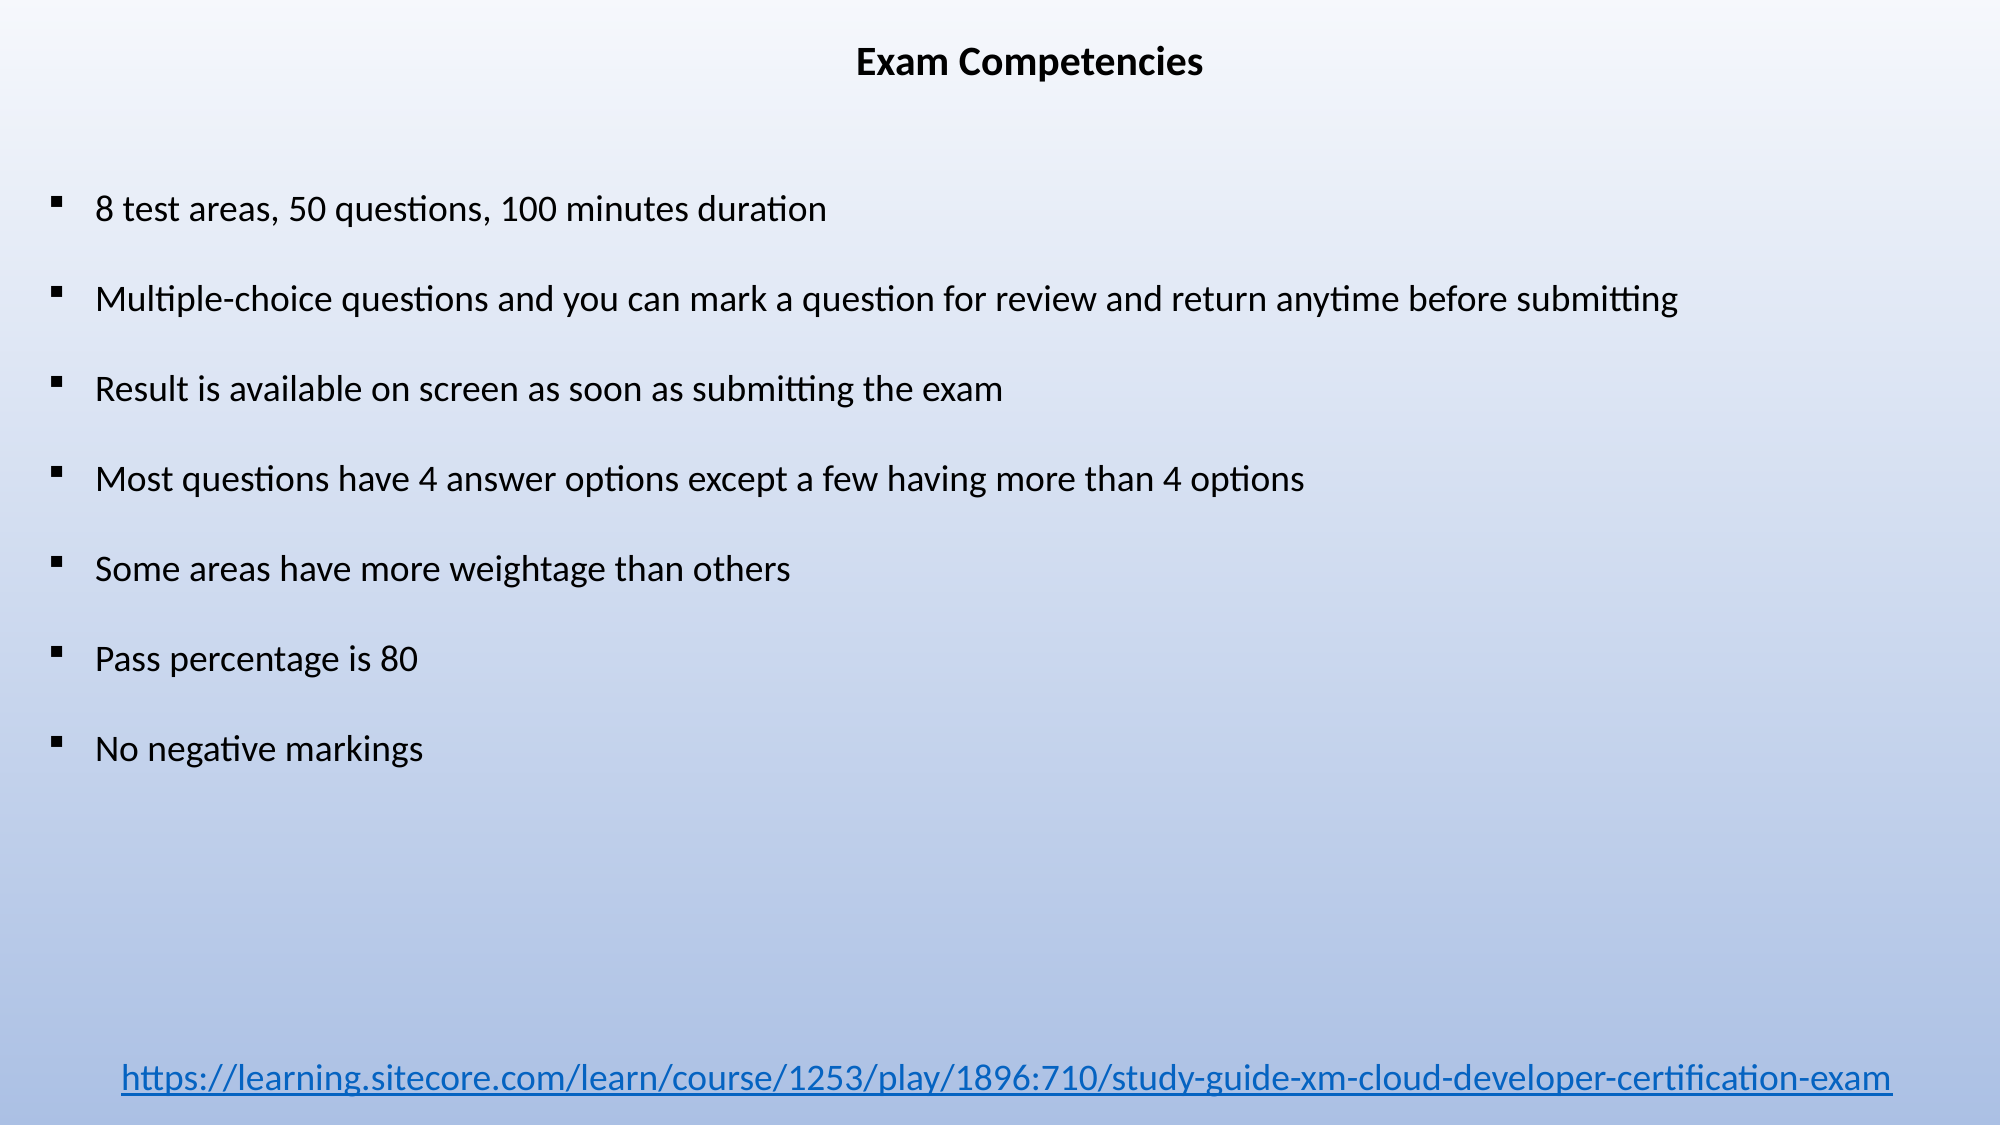

Exam Competencies
8 test areas, 50 questions, 100 minutes duration

Multiple-choice questions and you can mark a question for review and return anytime before submitting

Result is available on screen as soon as submitting the exam

Most questions have 4 answer options except a few having more than 4 options

Some areas have more weightage than others

Pass percentage is 80

No negative markings
https://learning.sitecore.com/learn/course/1253/play/1896:710/study-guide-xm-cloud-developer-certification-exam